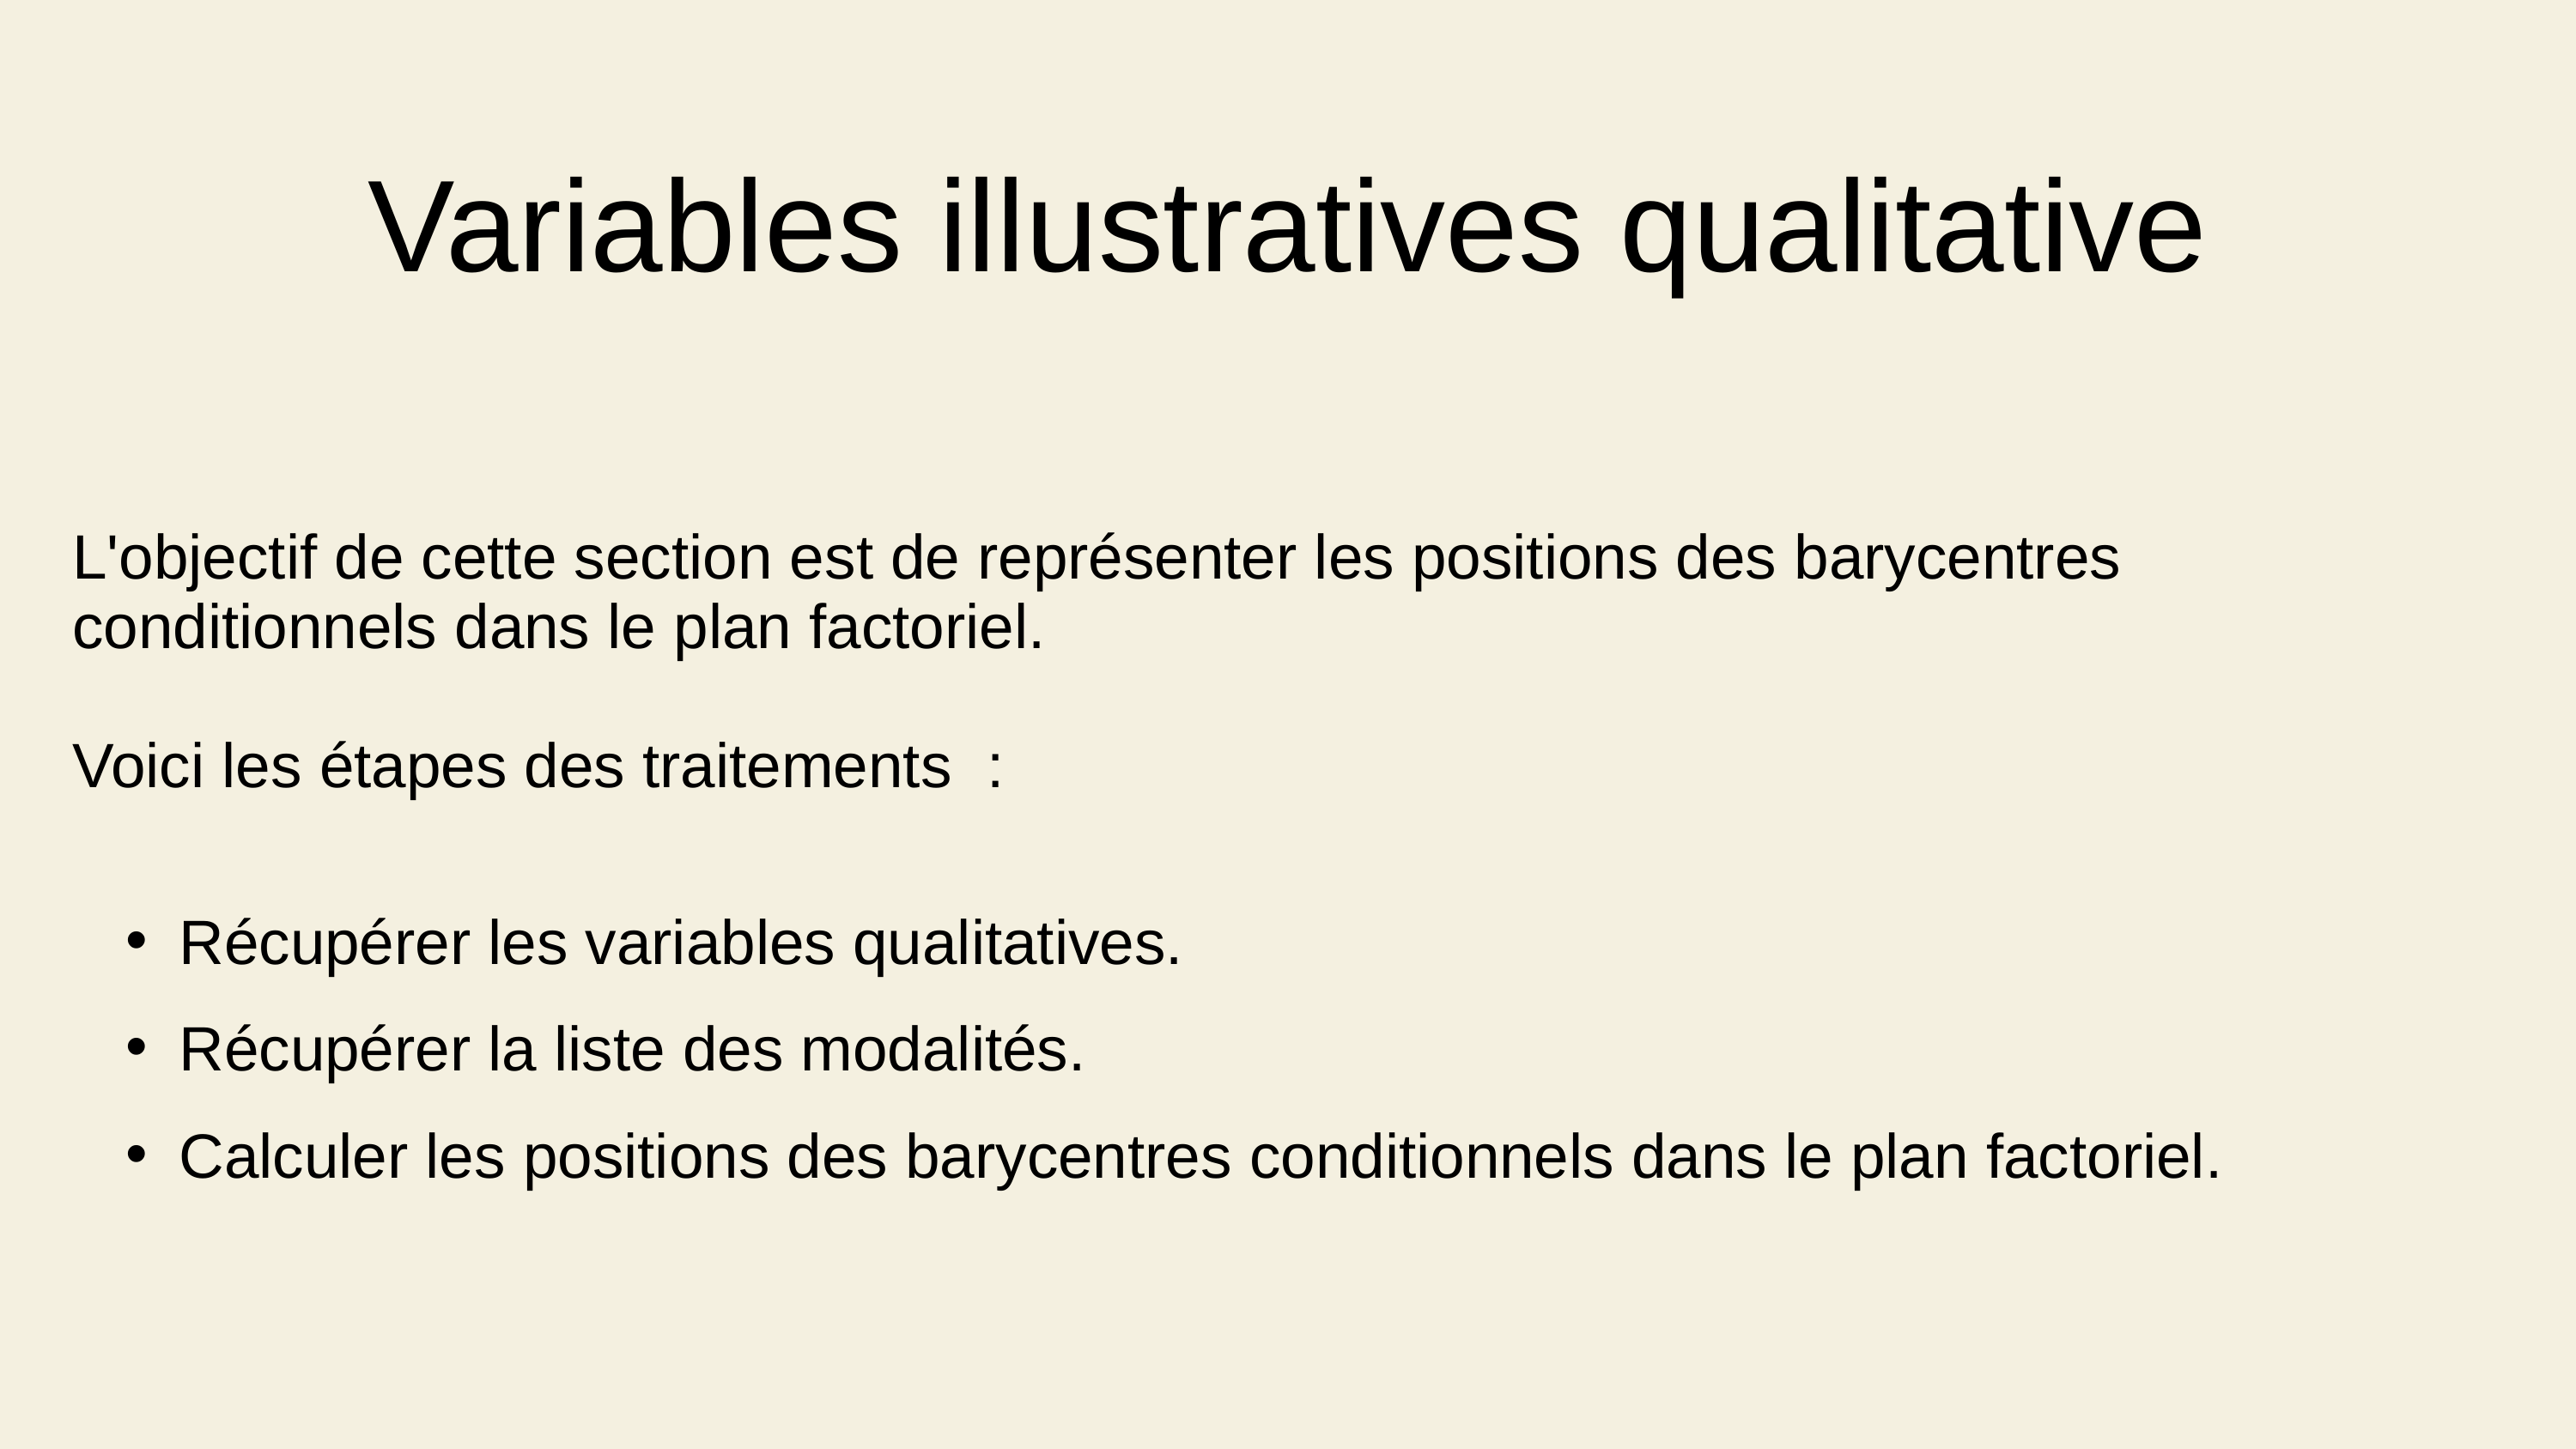

Variables illustratives qualitative
L'objectif de cette section est de représenter les positions des barycentres conditionnels dans le plan factoriel.

Voici les étapes des traitements  :

Récupérer les variables qualitatives.
Récupérer la liste des modalités.
Calculer les positions des barycentres conditionnels dans le plan factoriel.